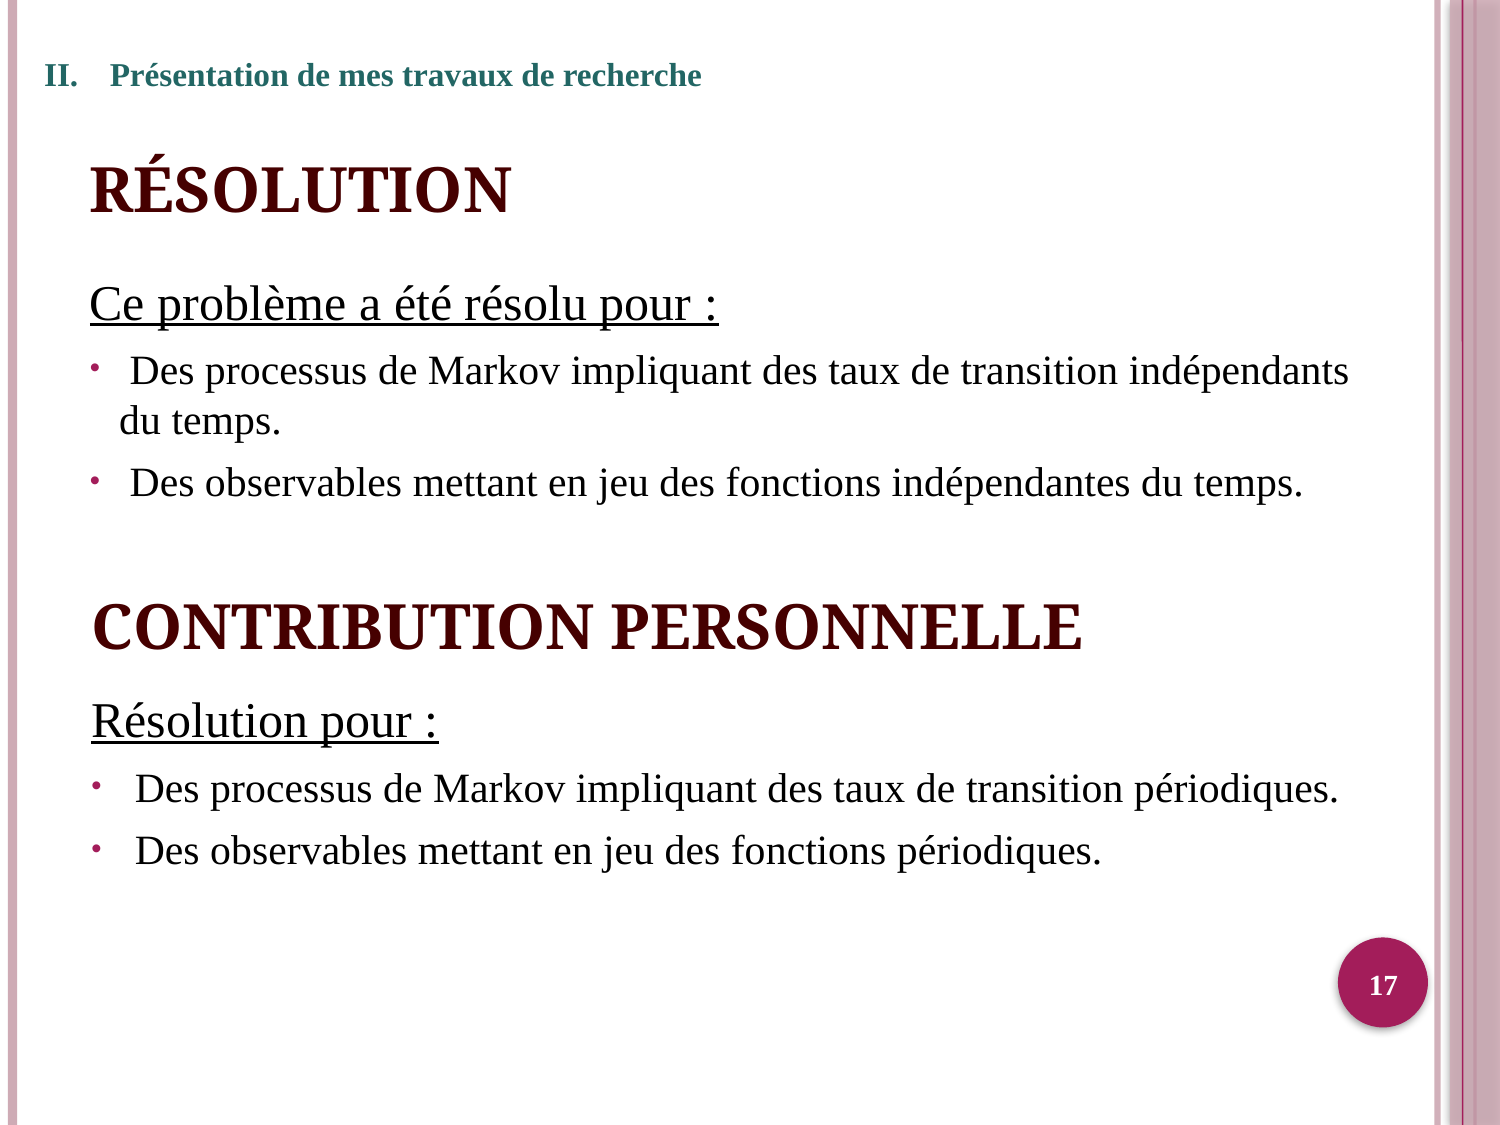

Présentation de mes travaux de recherche
# Résolution
Ce problème a été résolu pour :
 Des processus de Markov impliquant des taux de transition indépendants du temps.
 Des observables mettant en jeu des fonctions indépendantes du temps.
Contribution personnelle
Résolution pour :
Des processus de Markov impliquant des taux de transition périodiques.
Des observables mettant en jeu des fonctions périodiques.

17